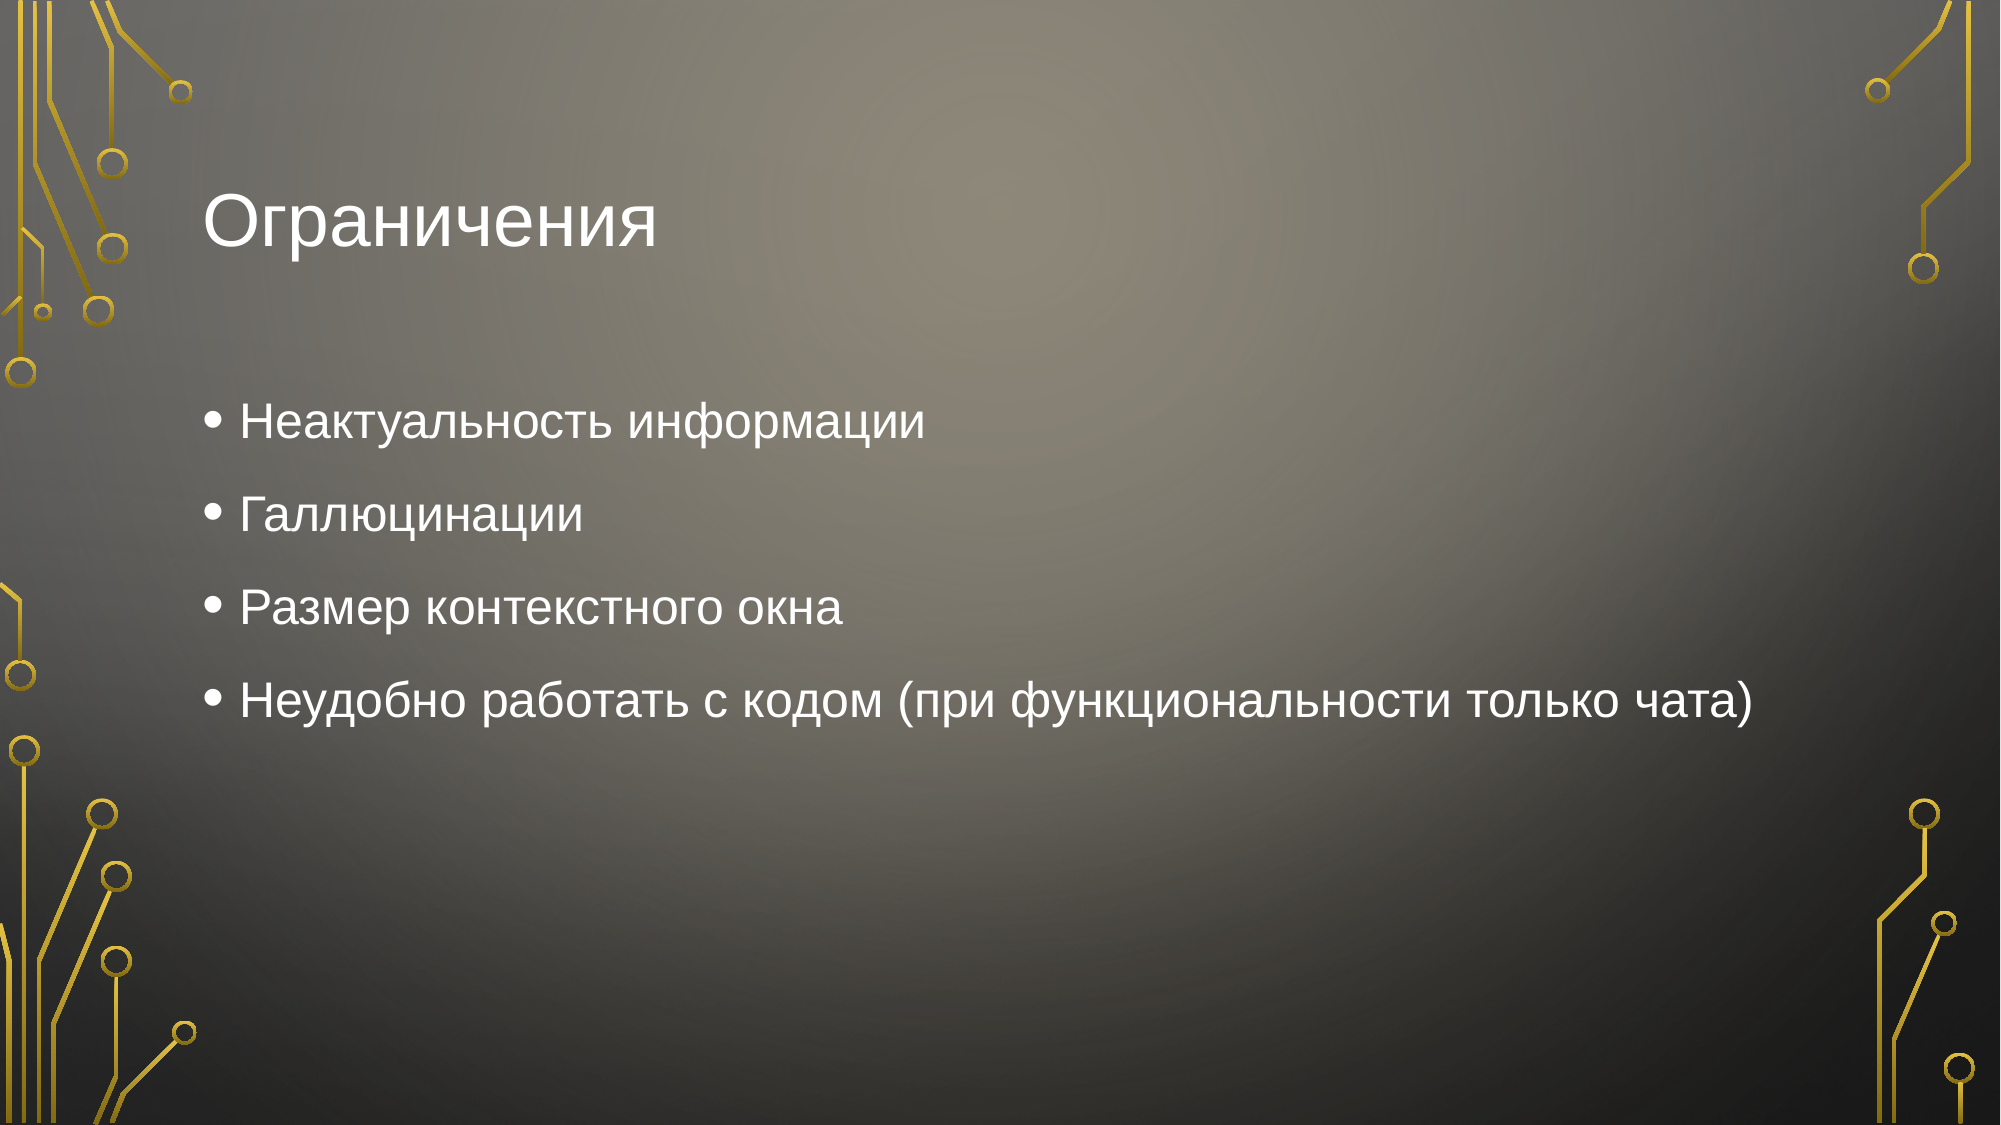

# Ограничения
Неактуальность информации
Галлюцинации
Размер контекстного окна
Неудобно работать с кодом (при функциональности только чата)